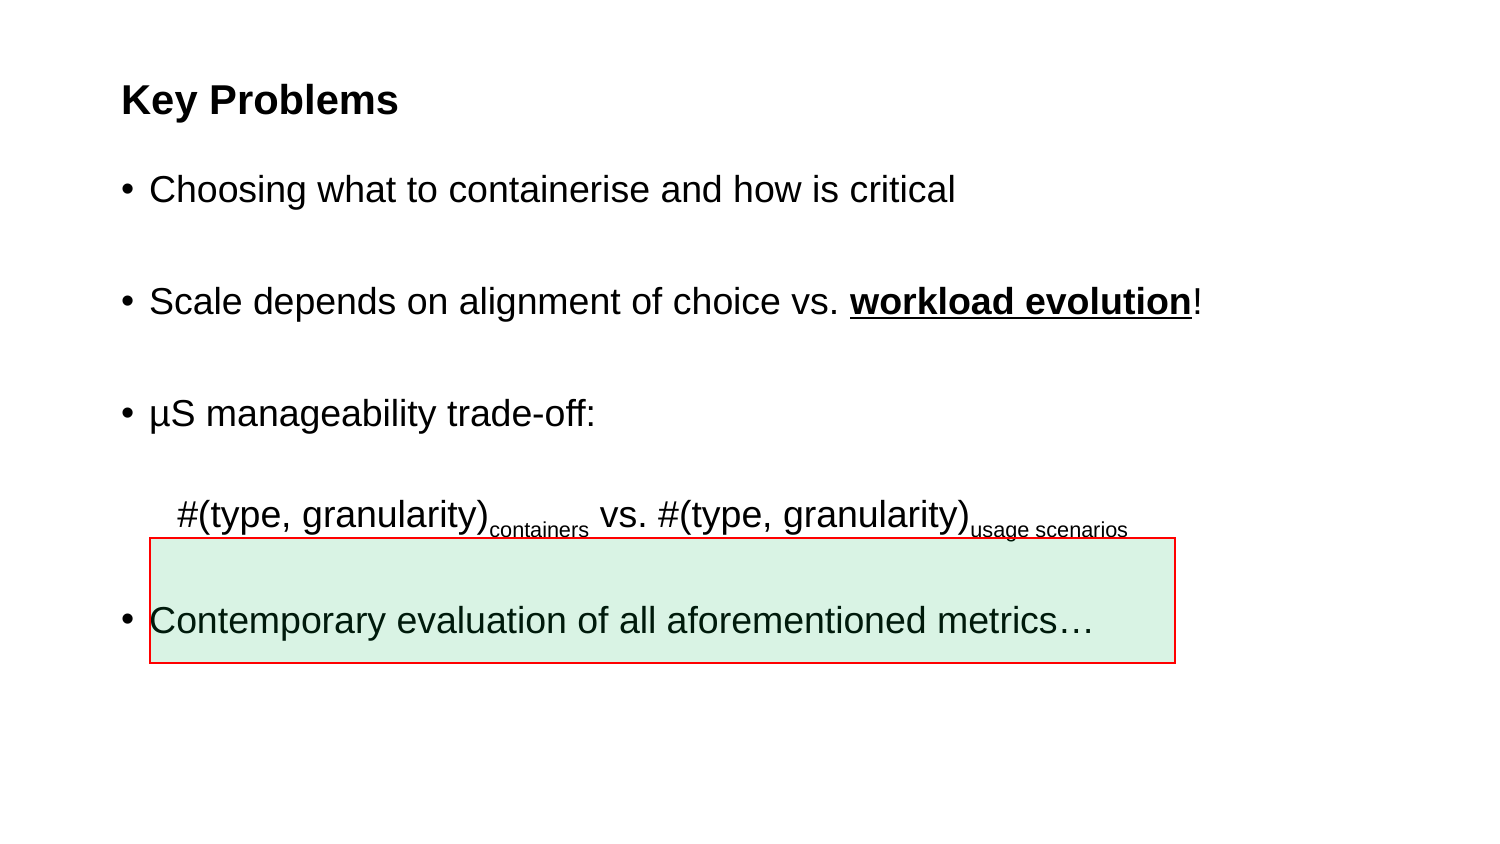

# Key Problems
Choosing what to containerise and how is critical

Scale depends on alignment of choice vs. workload evolution!

µS manageability trade-off:

#(type, granularity)containers vs. #(type, granularity)usage scenarios

Contemporary evaluation of all aforementioned metrics…